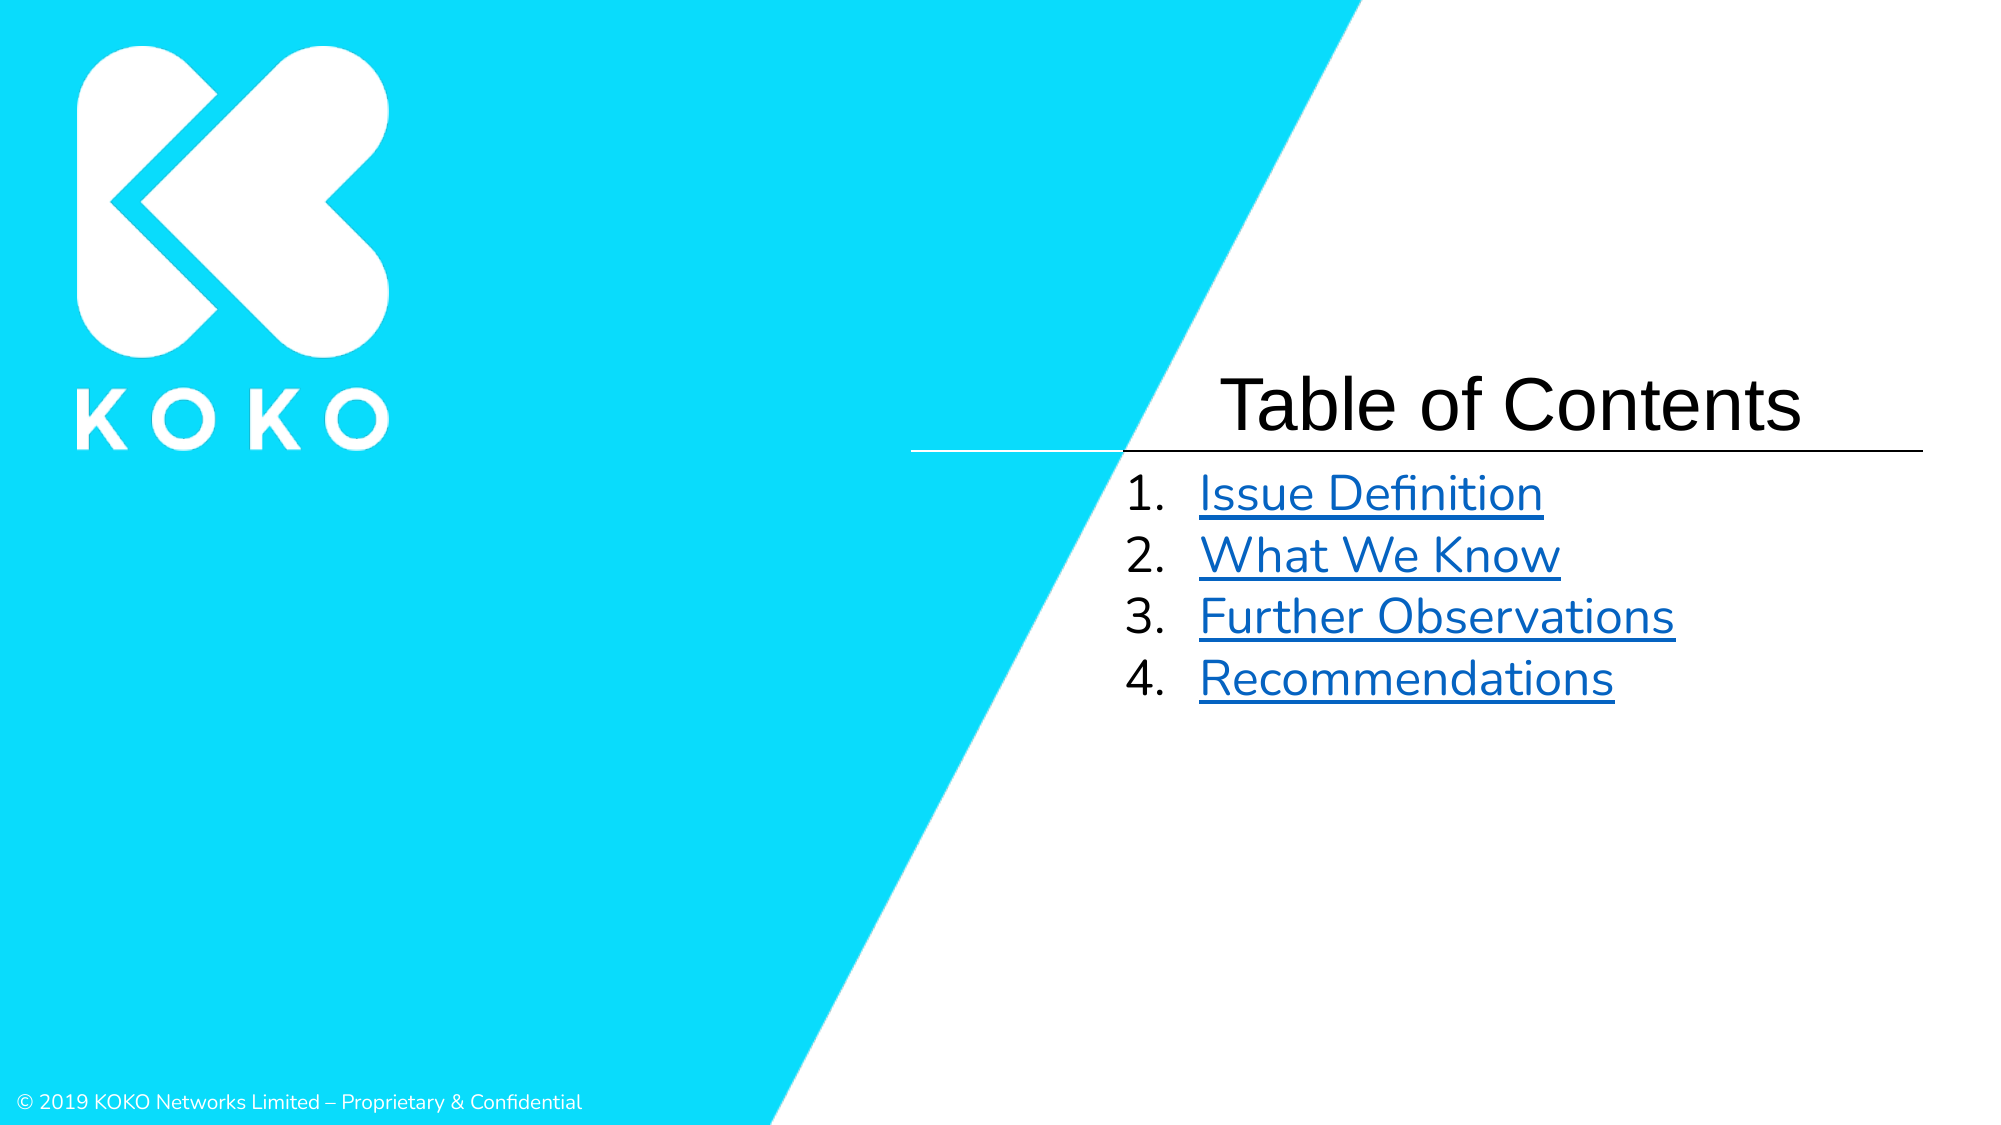

Issue Definition
What We Know
Further Observations
Recommendations